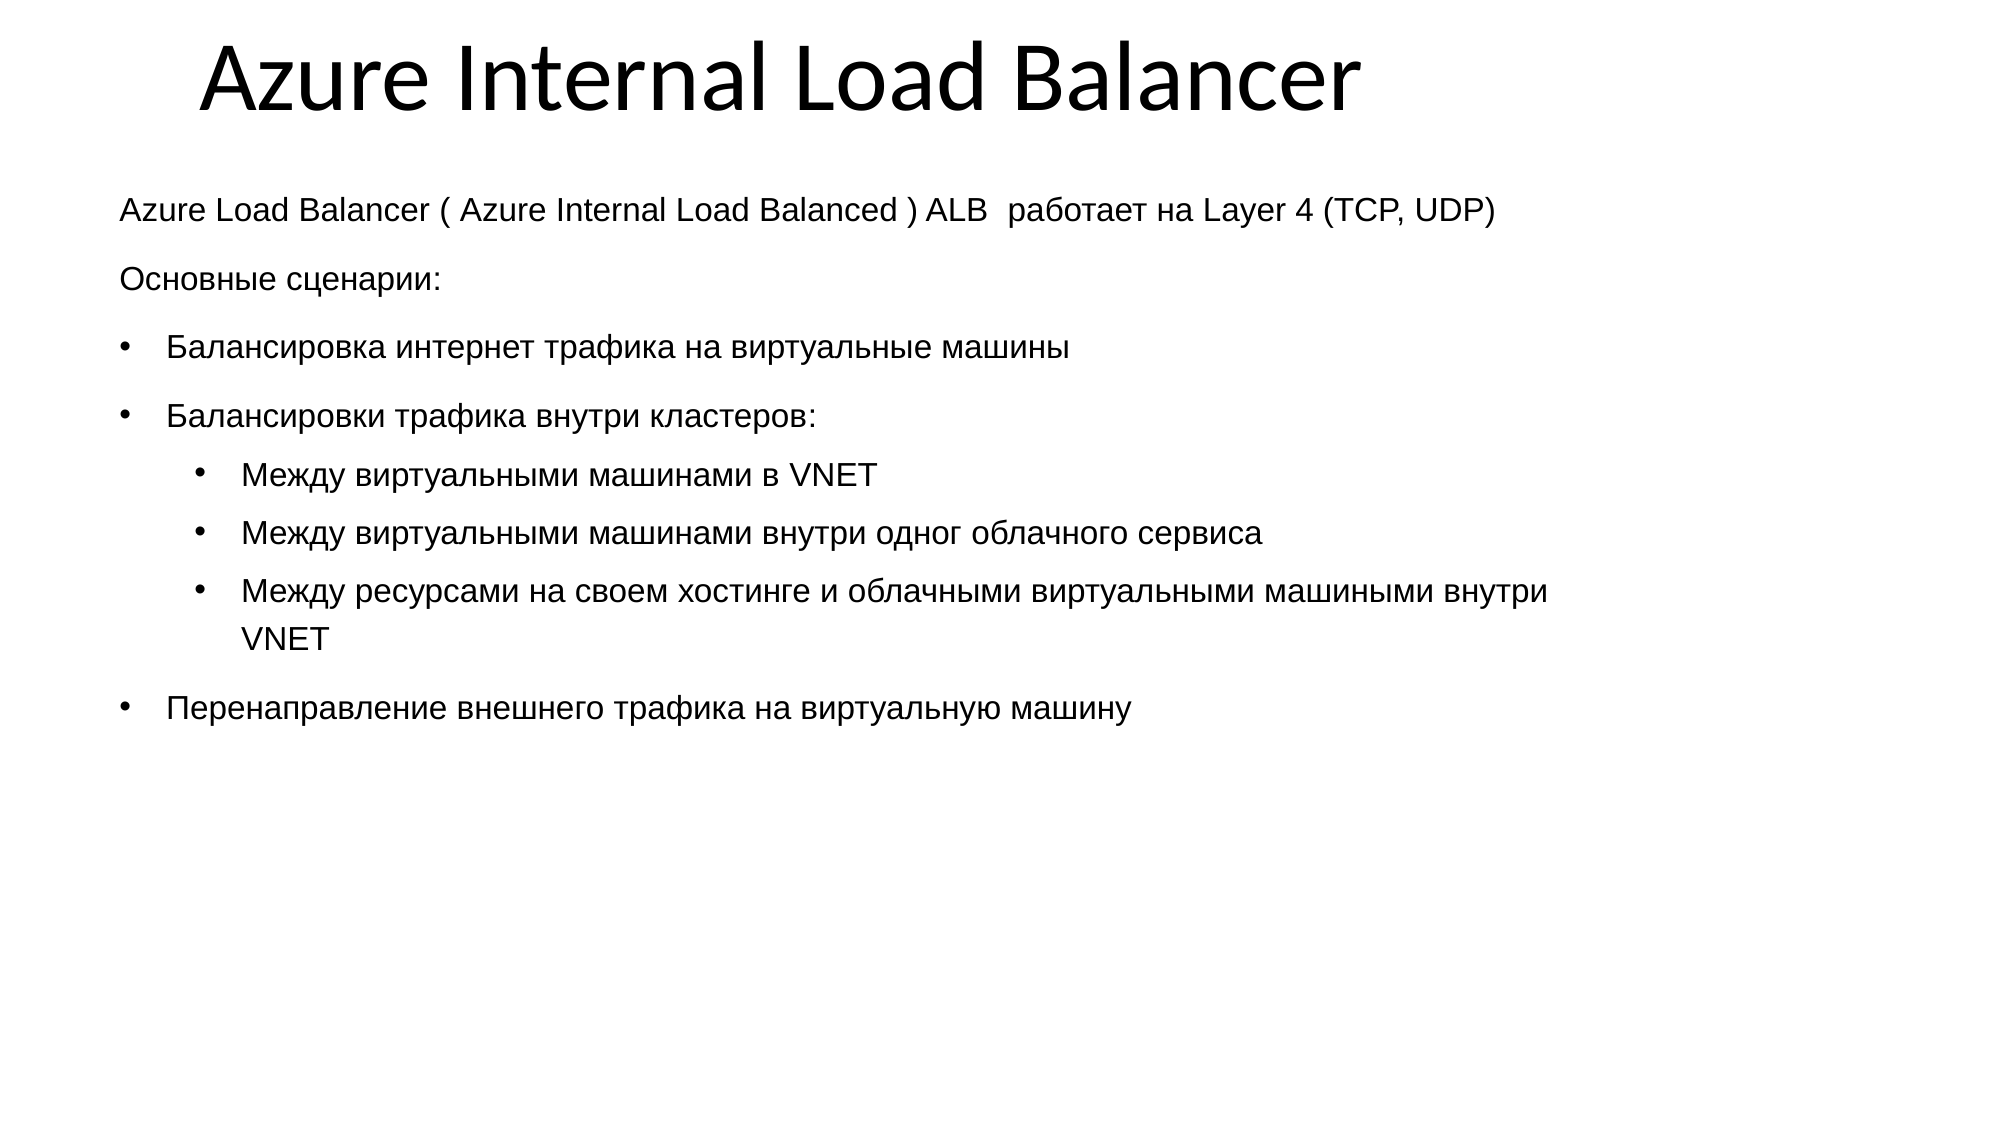

# Azure Internal Load Balancer
Azure Load Balancer ( Azure Internal Load Balanced ) ALB  работает на Layer 4 (TCP, UDP)
Основные сценарии:
Балансировка интернет трафика на виртуальные машины
Балансировки трафика внутри кластеров:
Между виртуальными машинами в VNET
Между виртуальными машинами внутри одног облачного сервиса
Между ресурсами на своем хостинге и облачными виртуальными машиными внутри VNET
Перенаправление внешнего трафика на виртуальную машину